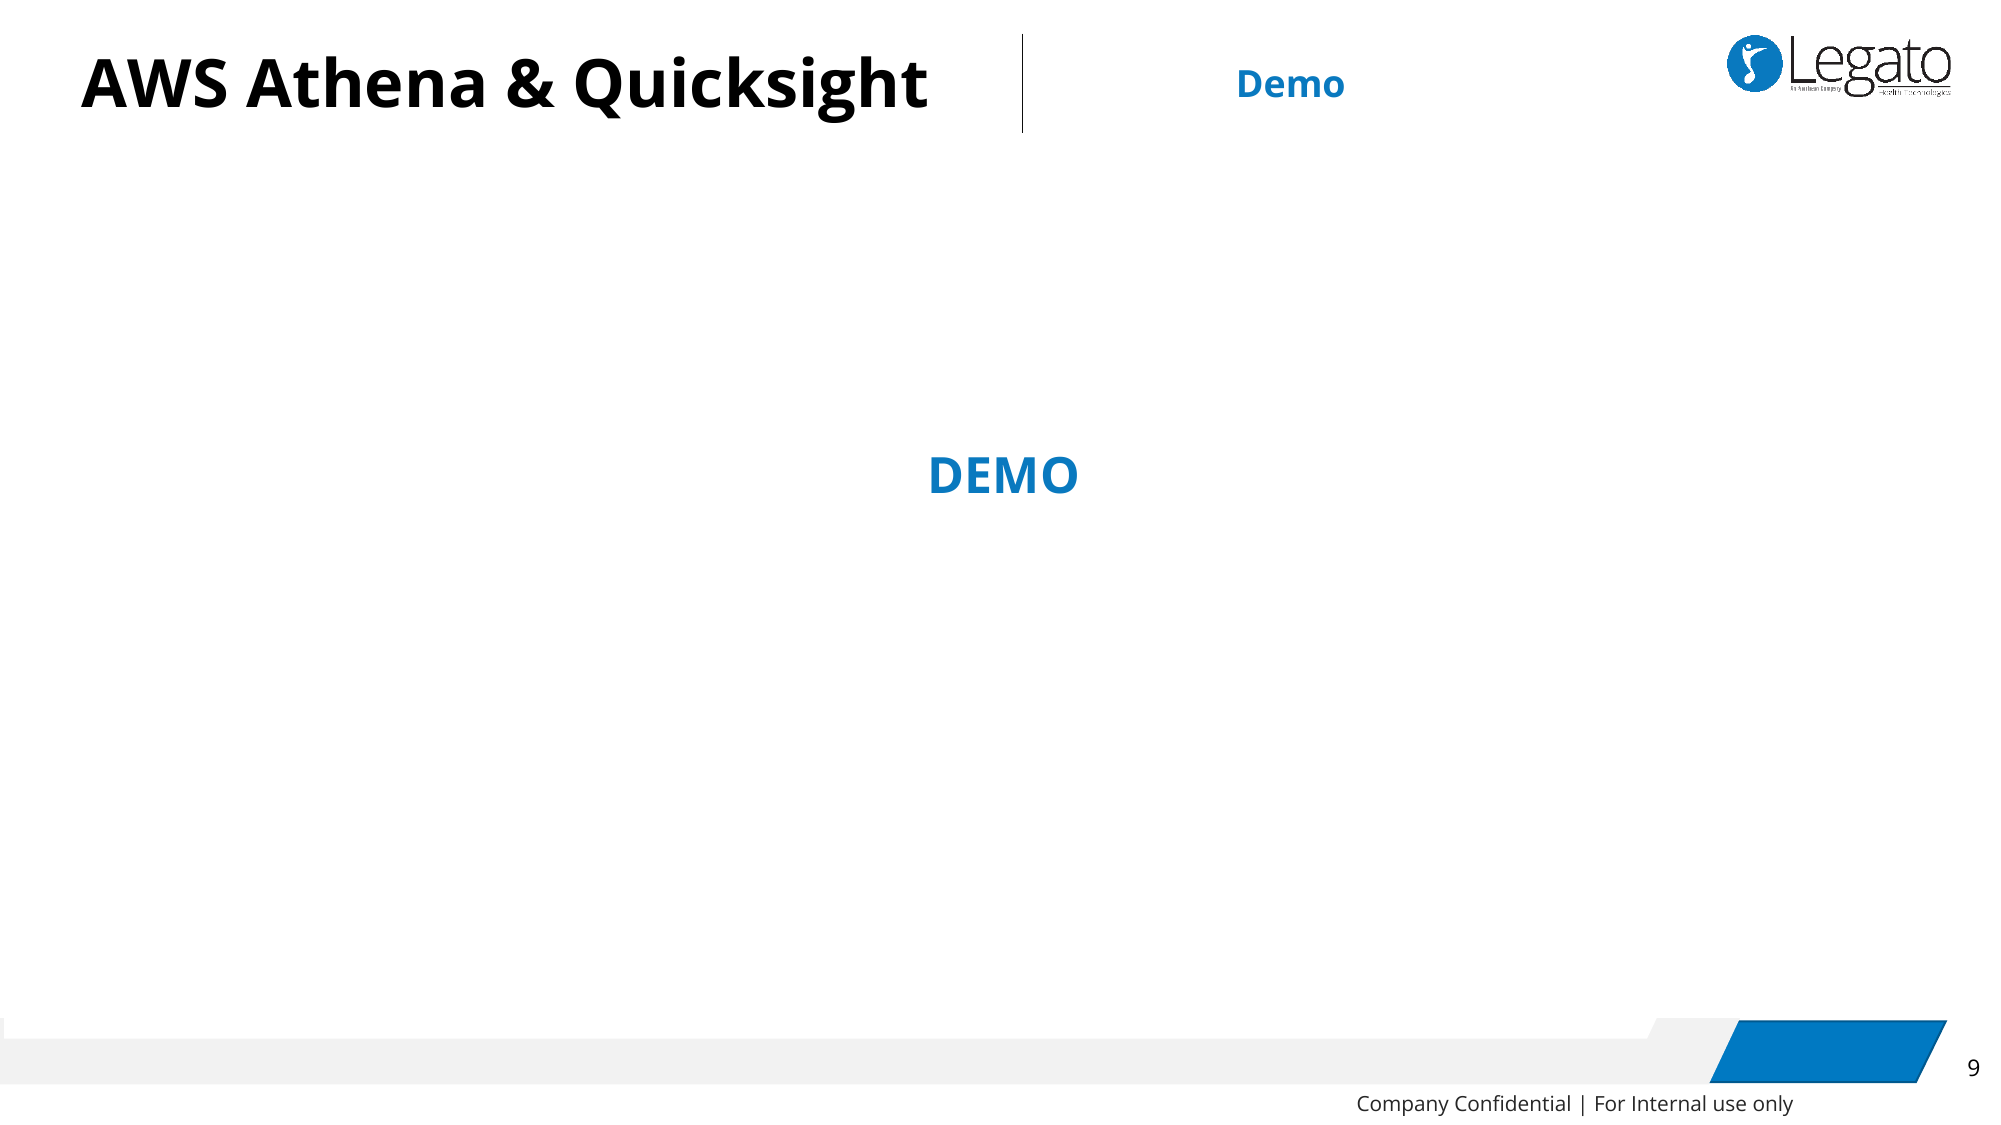

# AWS Athena & Quicksight
Demo
DEMO

9